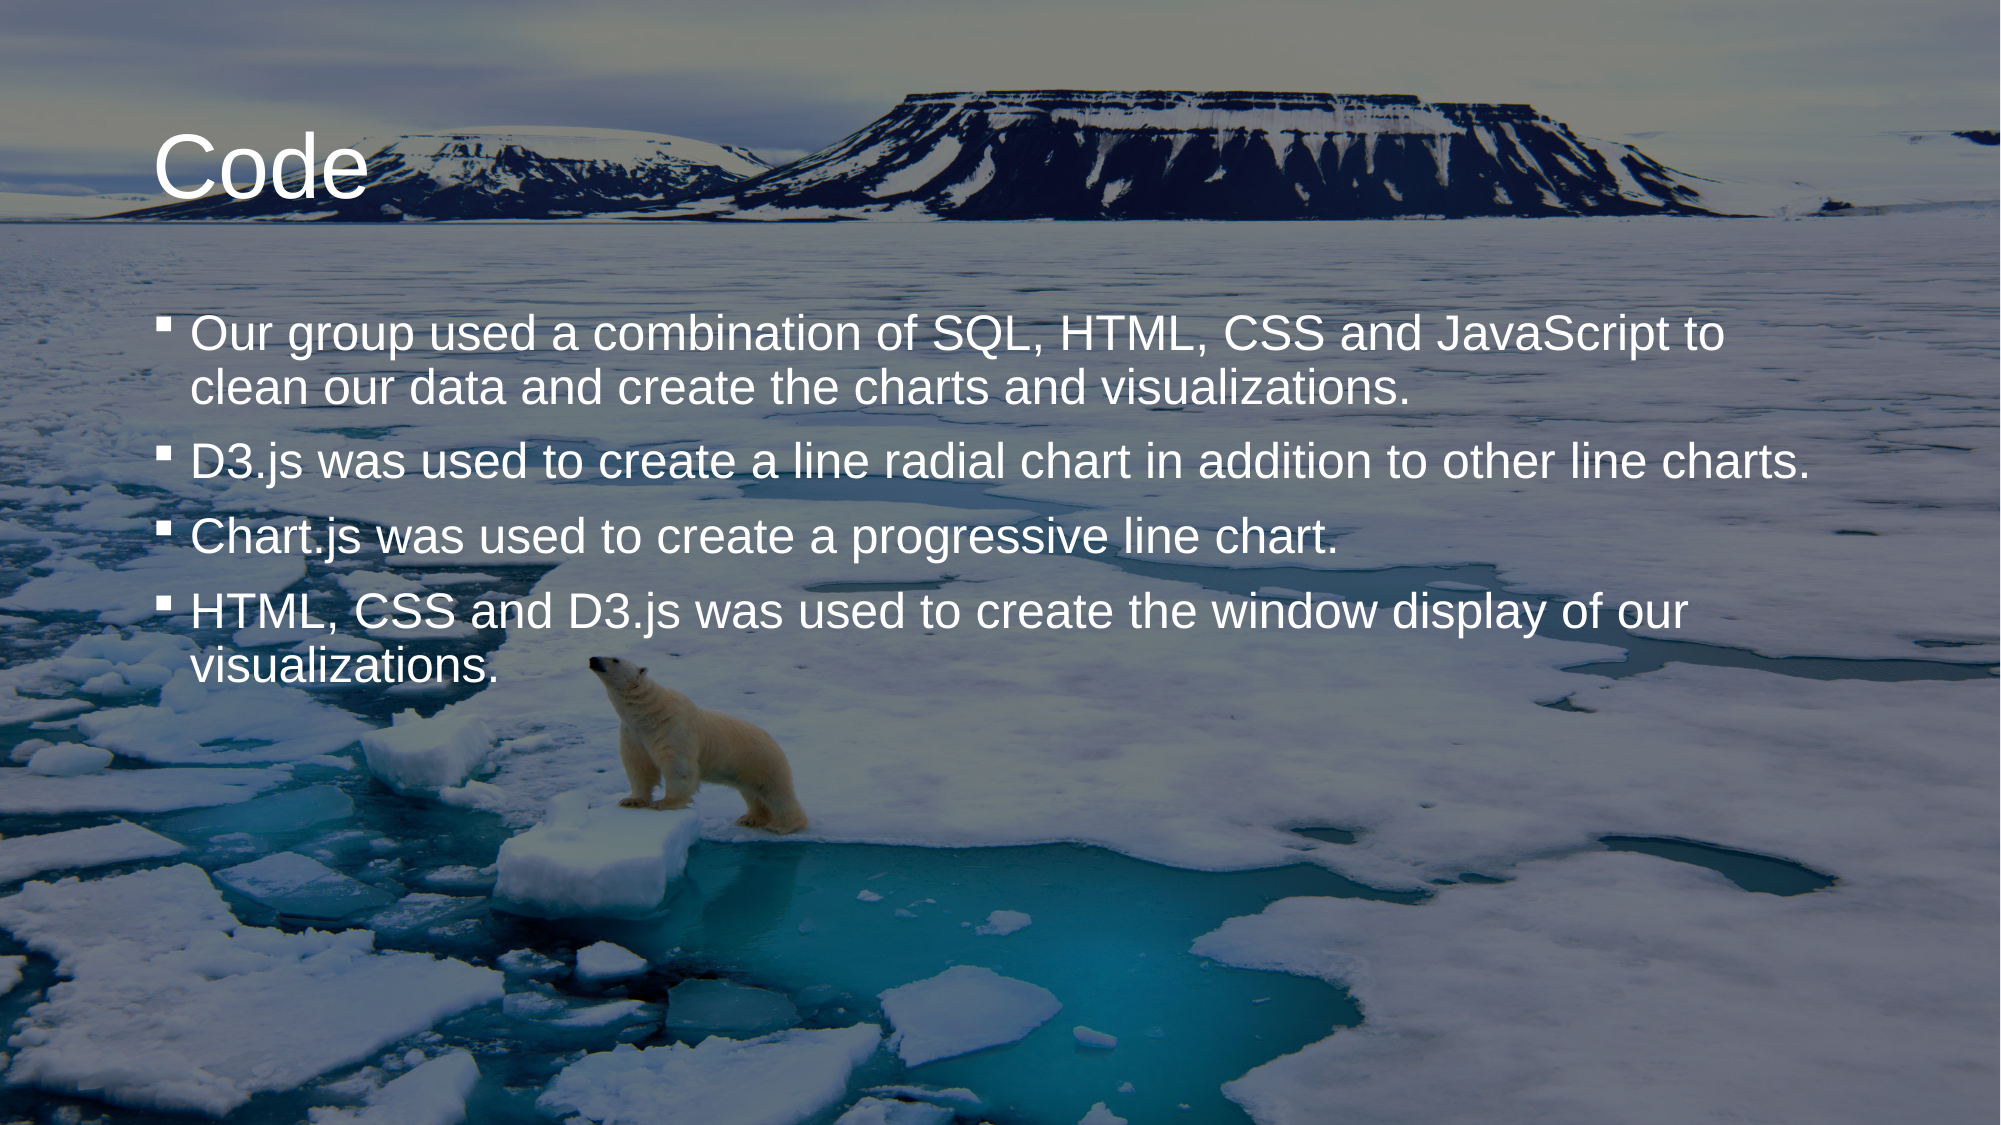

# Code
Our group used a combination of SQL, HTML, CSS and JavaScript to clean our data and create the charts and visualizations.
D3.js was used to create a line radial chart in addition to other line charts.
Chart.js was used to create a progressive line chart.
HTML, CSS and D3.js was used to create the window display of our visualizations.